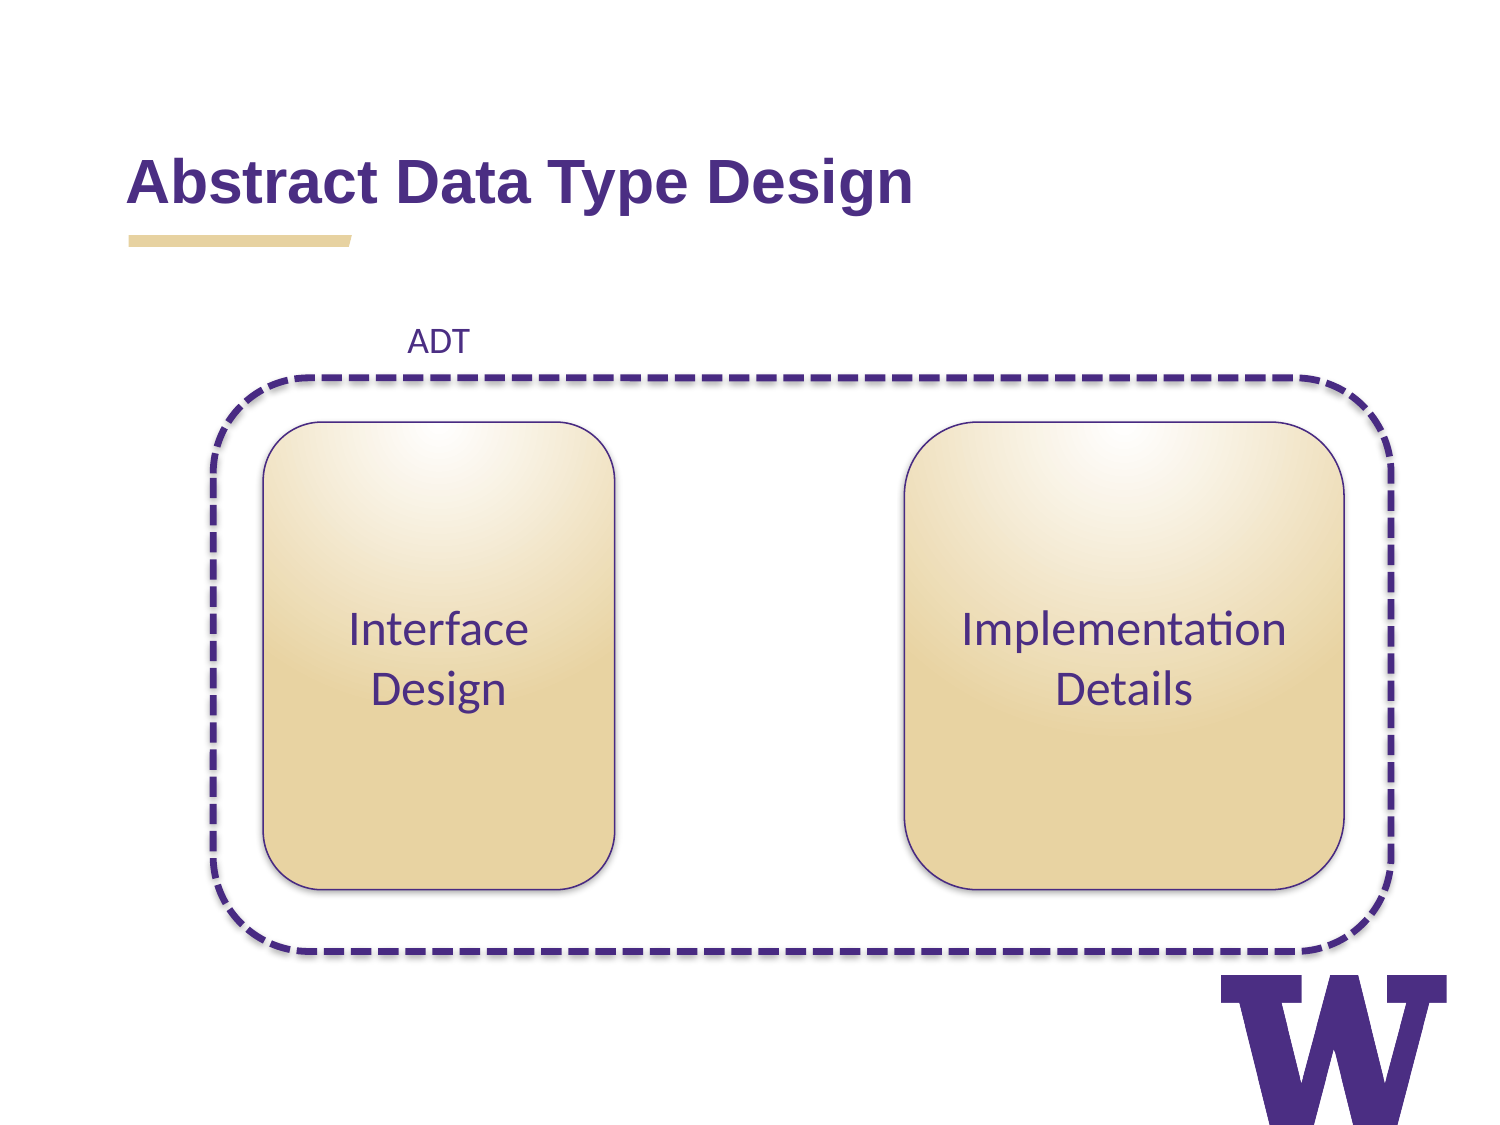

# Abstract Data Type Design
ADT

Interface Design
Implementation
Details